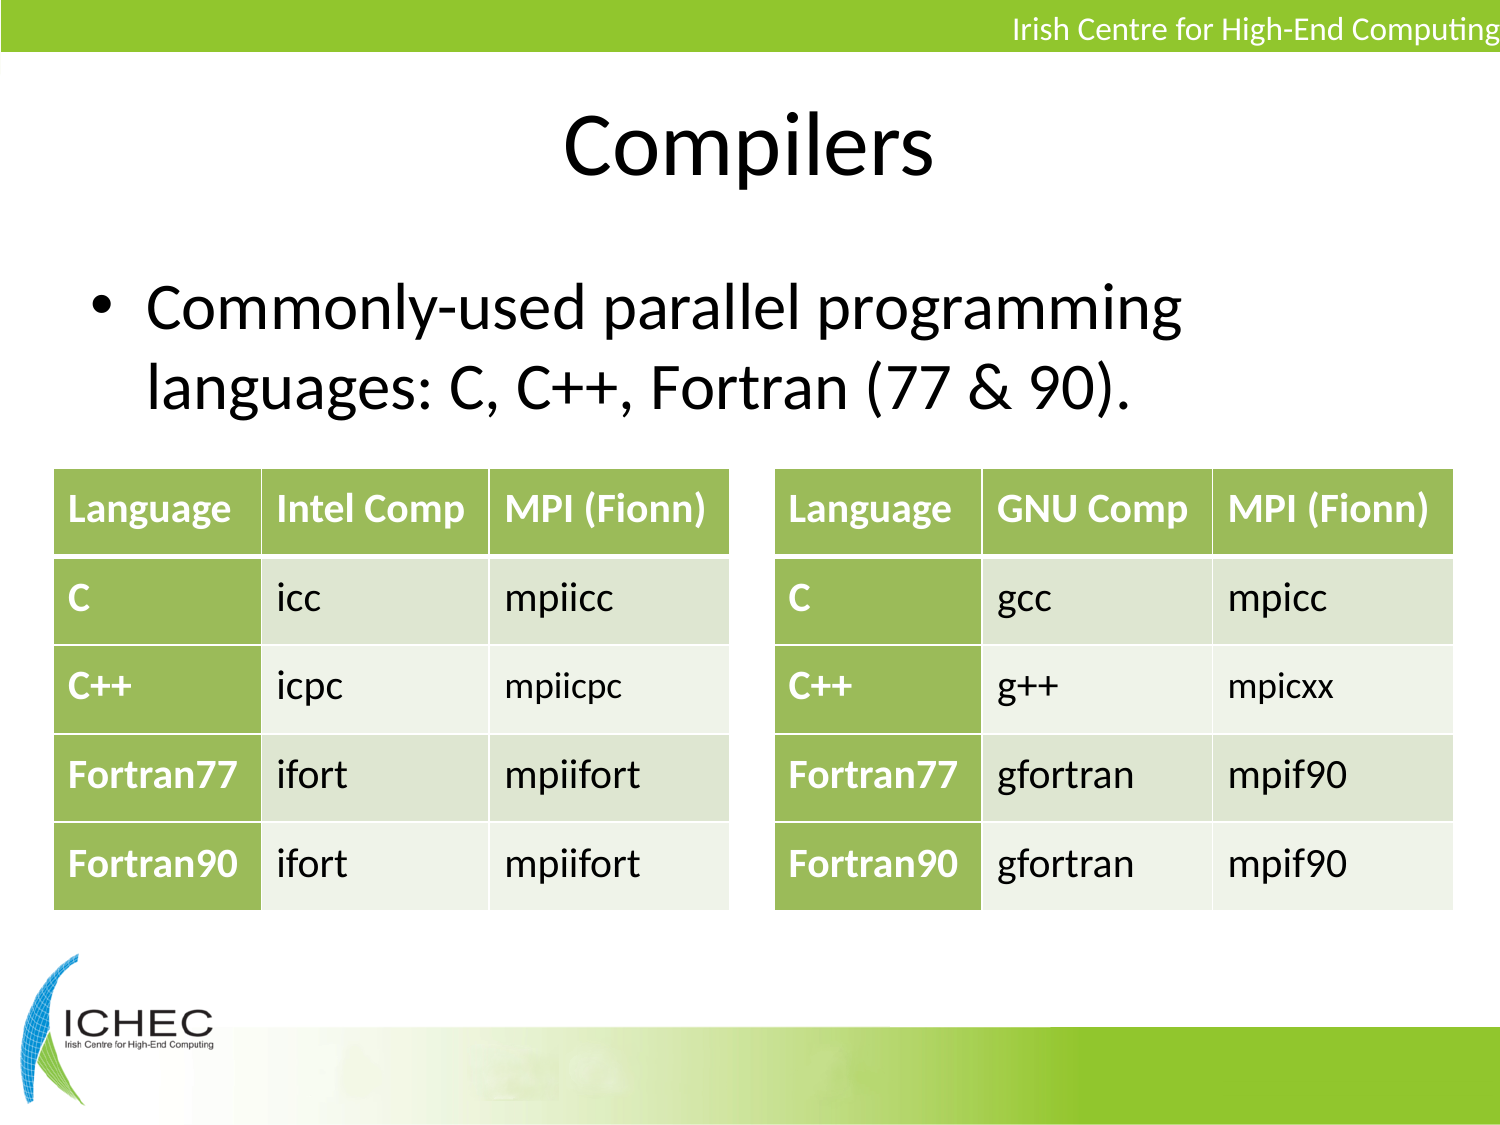

# Compilers
Commonly-used parallel programming languages: C, C++, Fortran (77 & 90).

| Language | Intel Comp | MPI (Fionn) |
| --- | --- | --- |
| C | icc | mpiicc |
| C++ | icpc | mpiicpc |
| Fortran77 | ifort | mpiifort |
| Fortran90 | ifort | mpiifort |
| Language | GNU Comp | MPI (Fionn) |
| --- | --- | --- |
| C | gcc | mpicc |
| C++ | g++ | mpicxx |
| Fortran77 | gfortran | mpif90 |
| Fortran90 | gfortran | mpif90 |